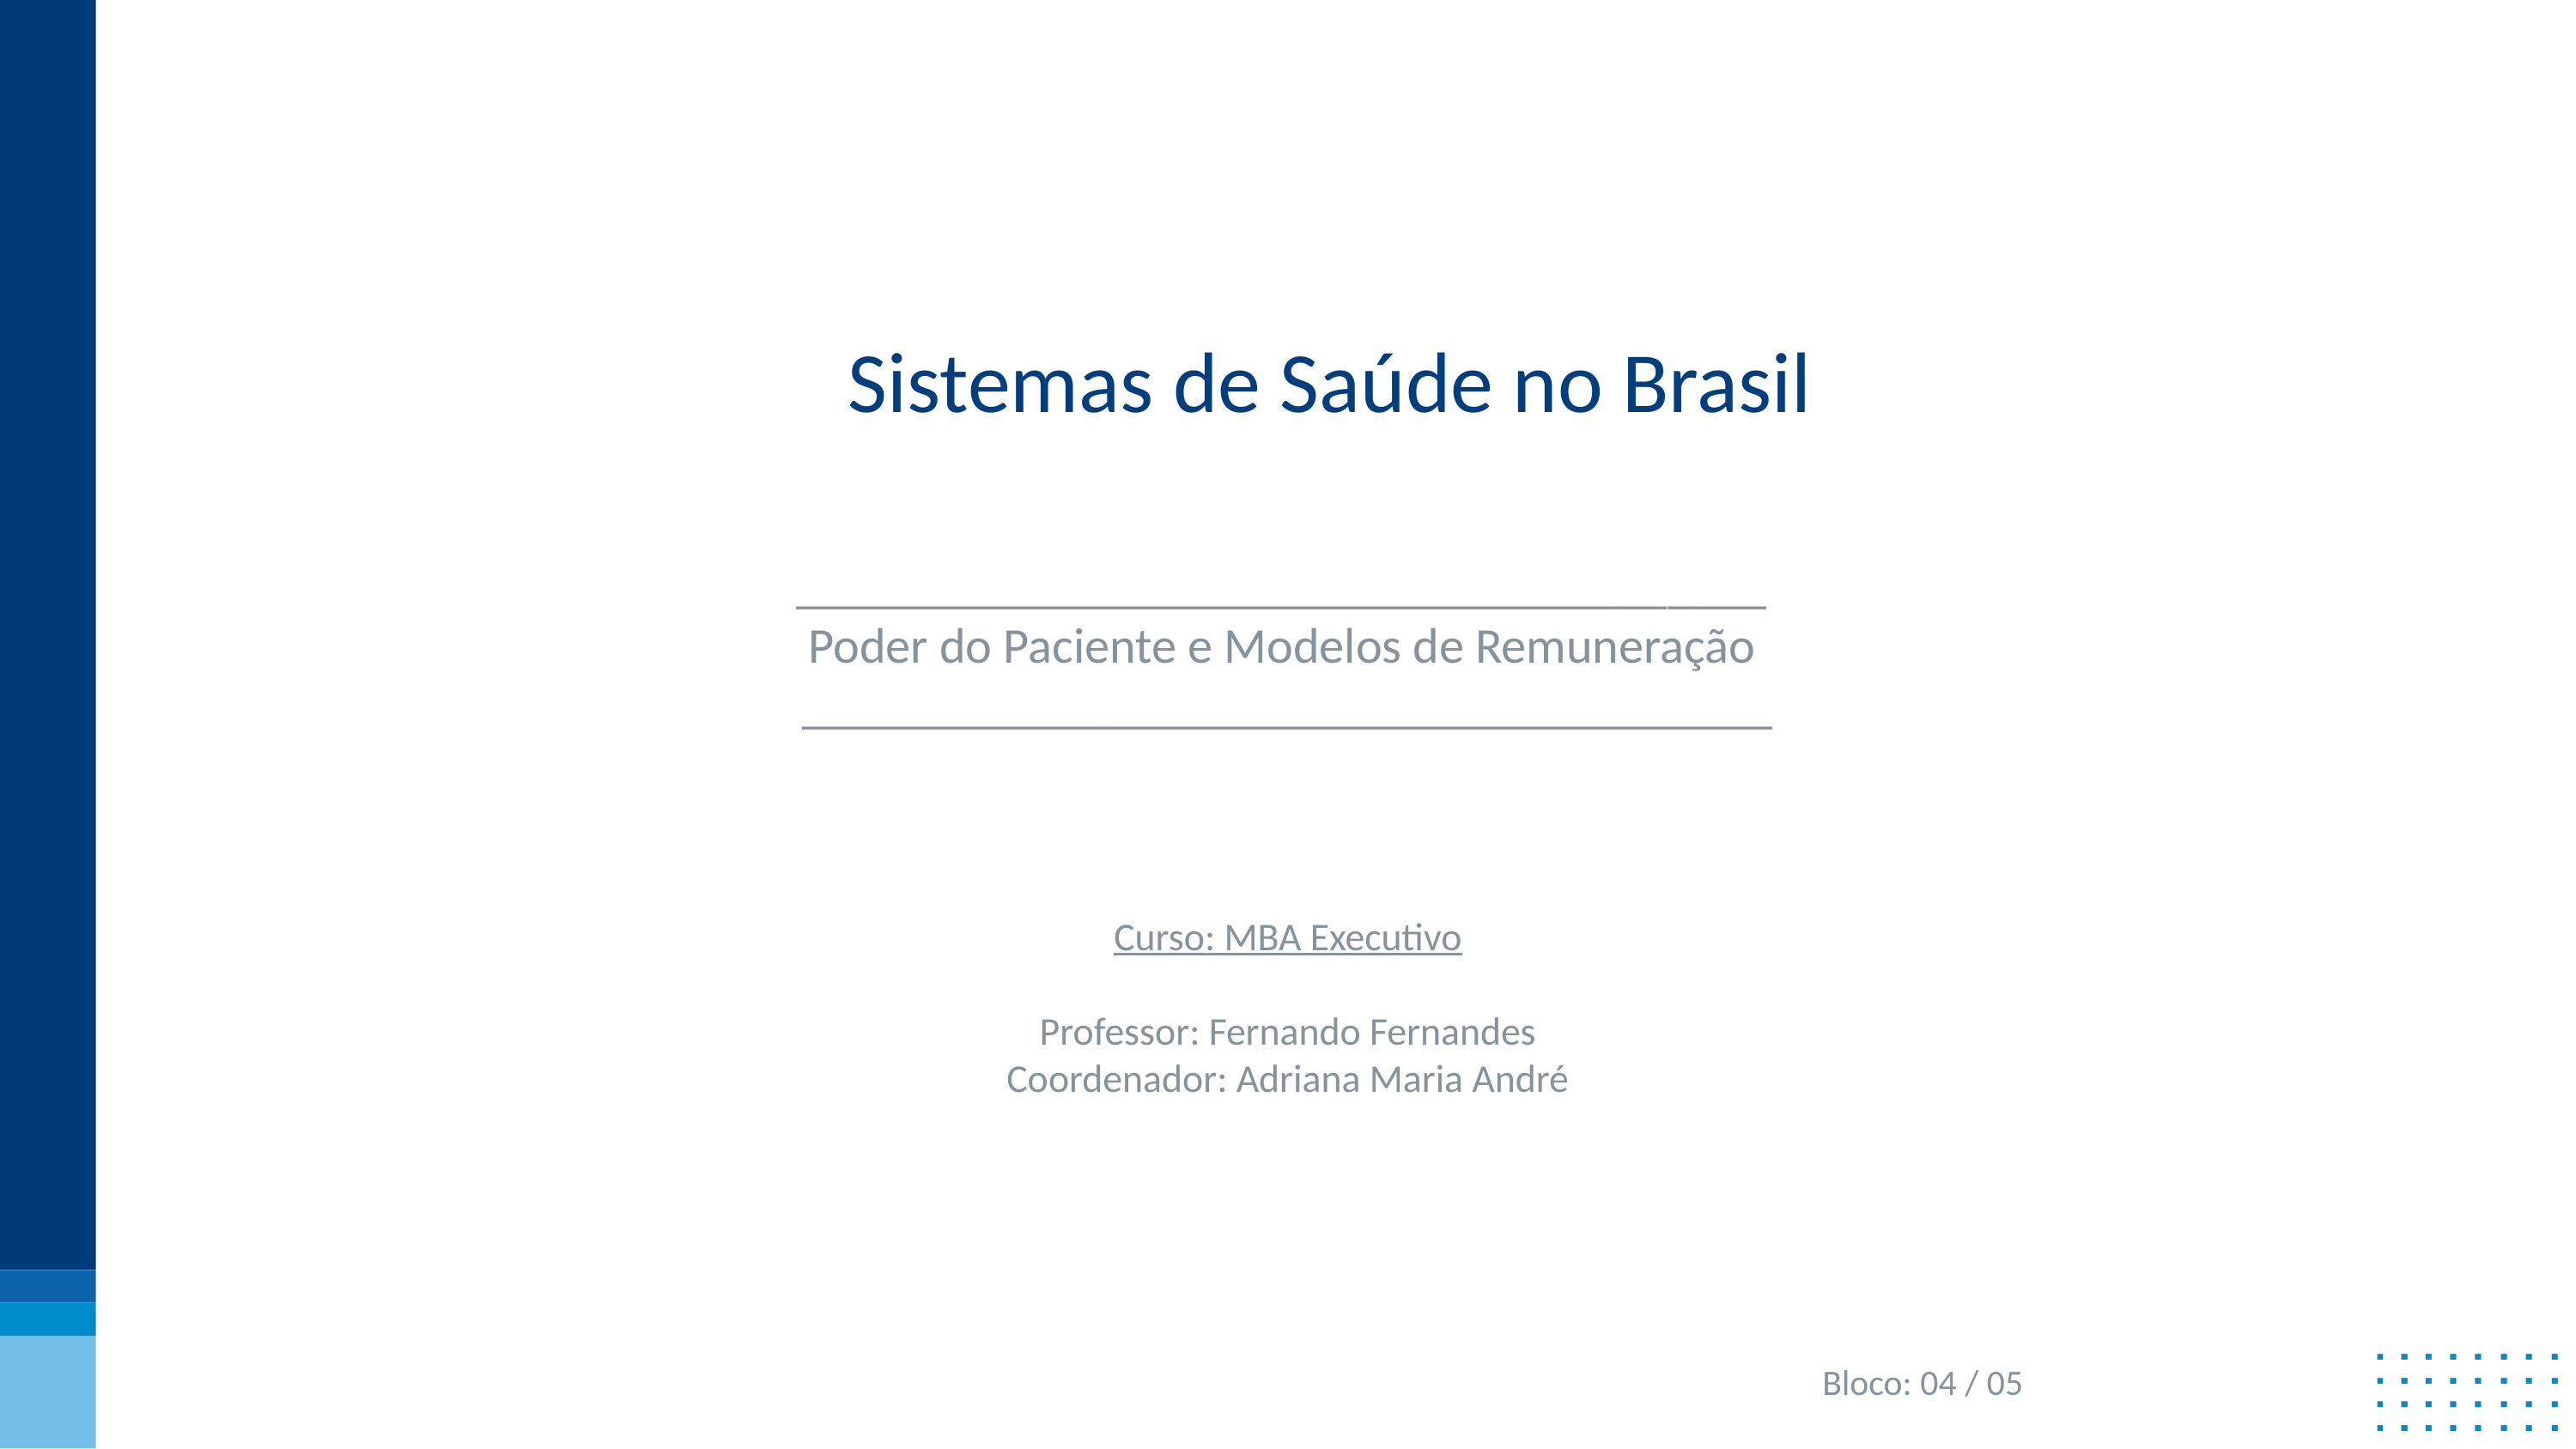

Sistemas de Saúde no Brasil
_______________________________________
Poder do Paciente e Modelos de Remuneração
_______________________________________

Curso: MBA Executivo

Professor: Fernando Fernandes
Coordenador: Adriana Maria André
Bloco: 04 / 05